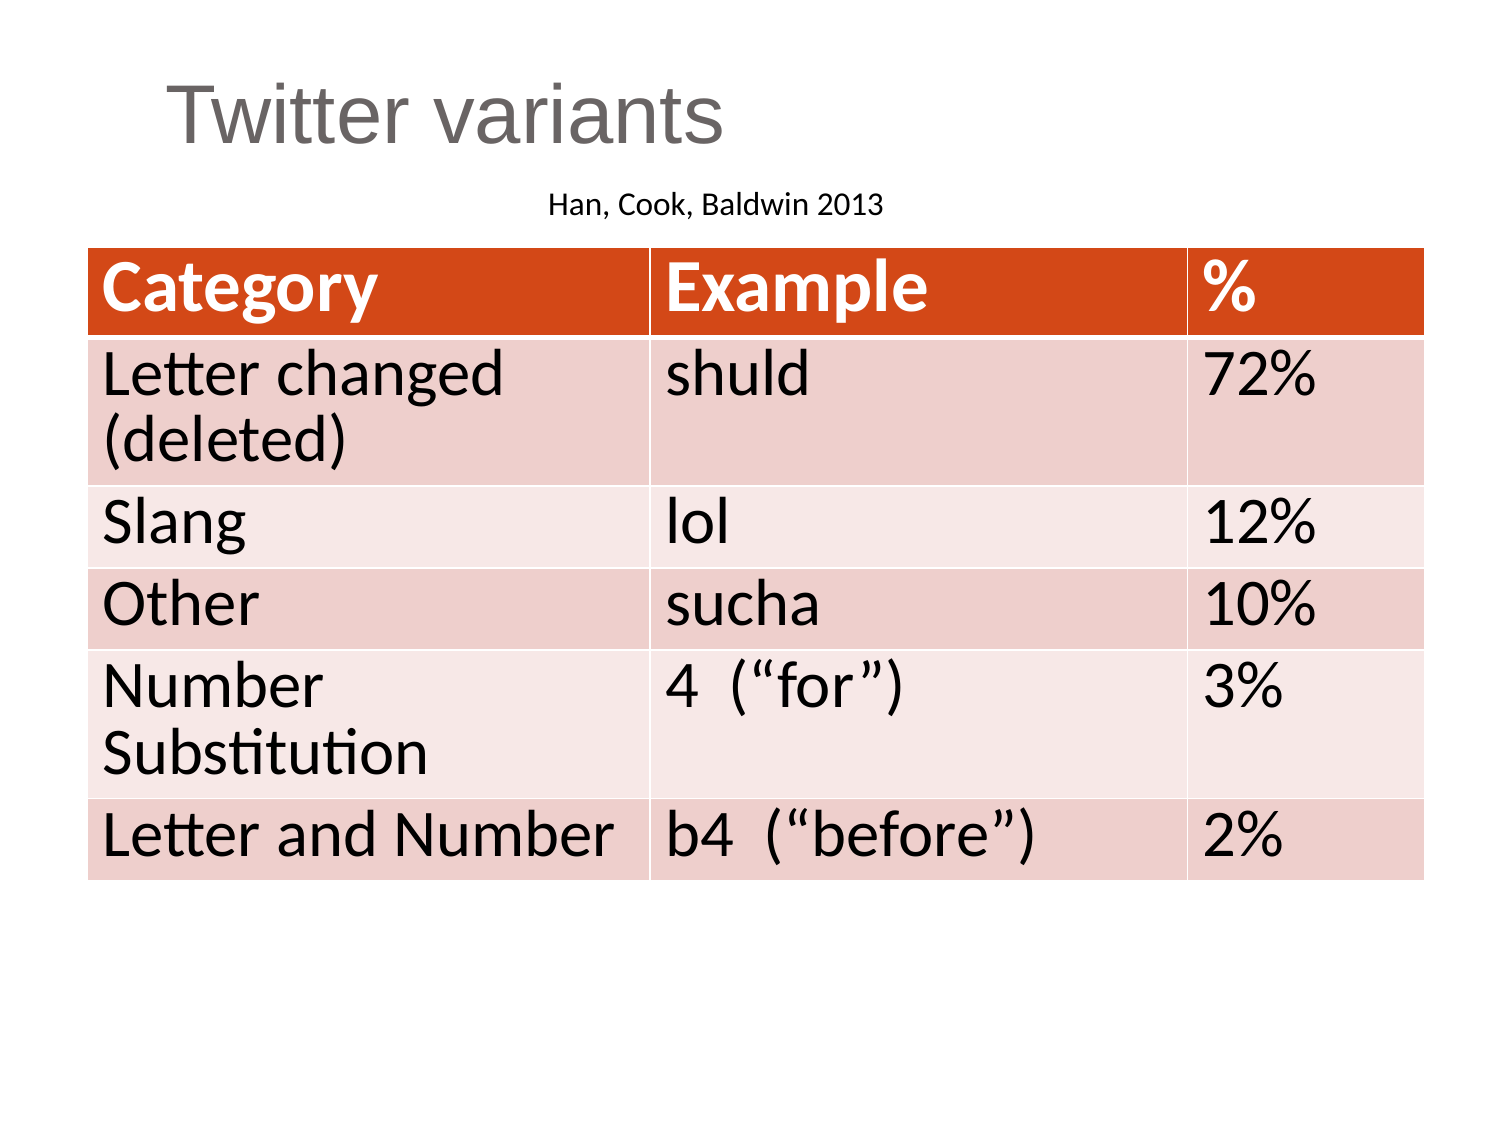

# Twitter variants
Han, Cook, Baldwin 2013
| Category | Example | % |
| --- | --- | --- |
| Letter changed (deleted) | shuld | 72% |
| Slang | lol | 12% |
| Other | sucha | 10% |
| Number Substitution | 4 (“for”) | 3% |
| Letter and Number | b4 (“before”) | 2% |